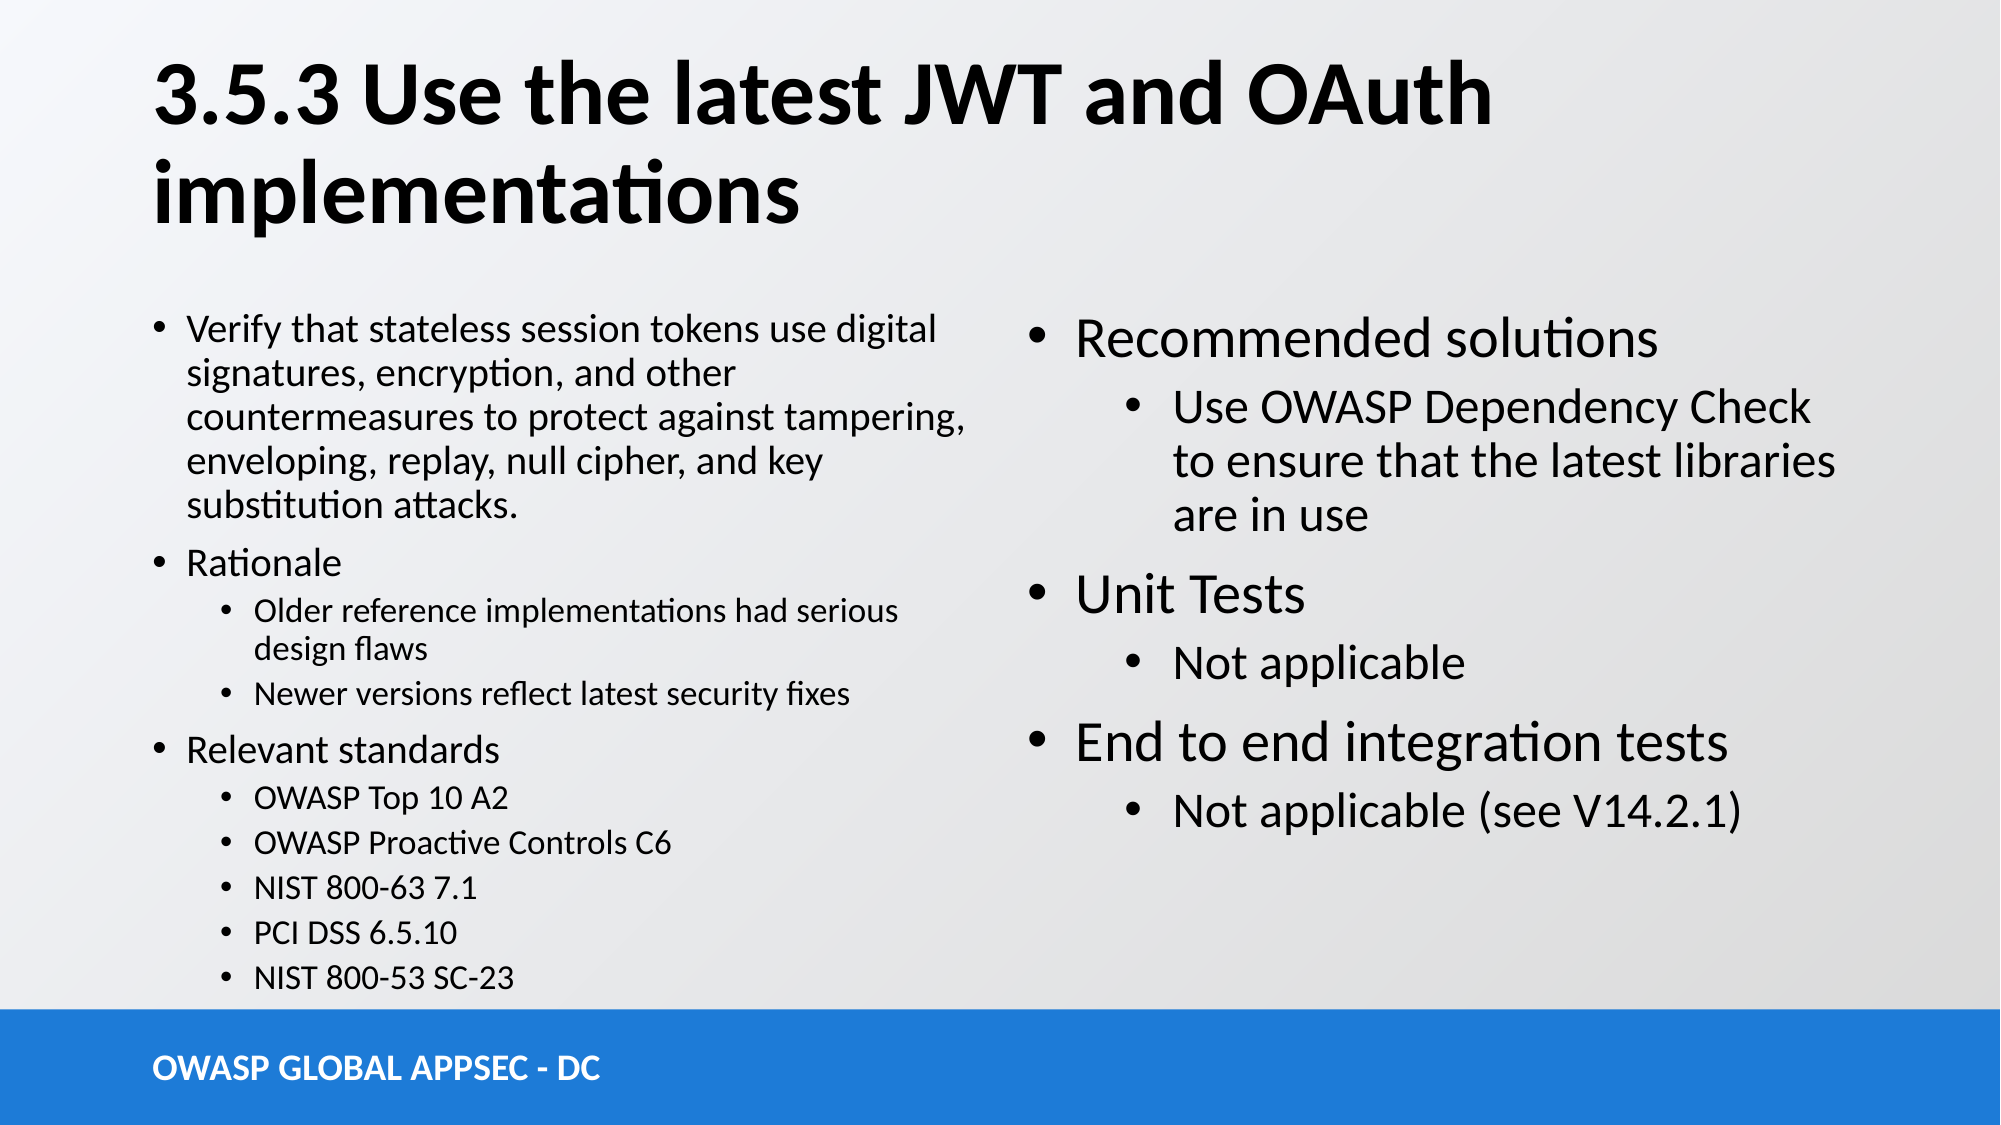

# 3.5.3 Use the latest JWT and OAuth implementations
Verify that stateless session tokens use digital signatures, encryption, and other countermeasures to protect against tampering, enveloping, replay, null cipher, and key substitution attacks.
Rationale
Older reference implementations had serious design flaws
Newer versions reflect latest security fixes
Relevant standards
OWASP Top 10 A2
OWASP Proactive Controls C6
NIST 800-63 7.1
PCI DSS 6.5.10
NIST 800-53 SC-23

Recommended solutions
Use OWASP Dependency Check to ensure that the latest libraries are in use
Unit Tests
Not applicable
End to end integration tests
Not applicable (see V14.2.1)